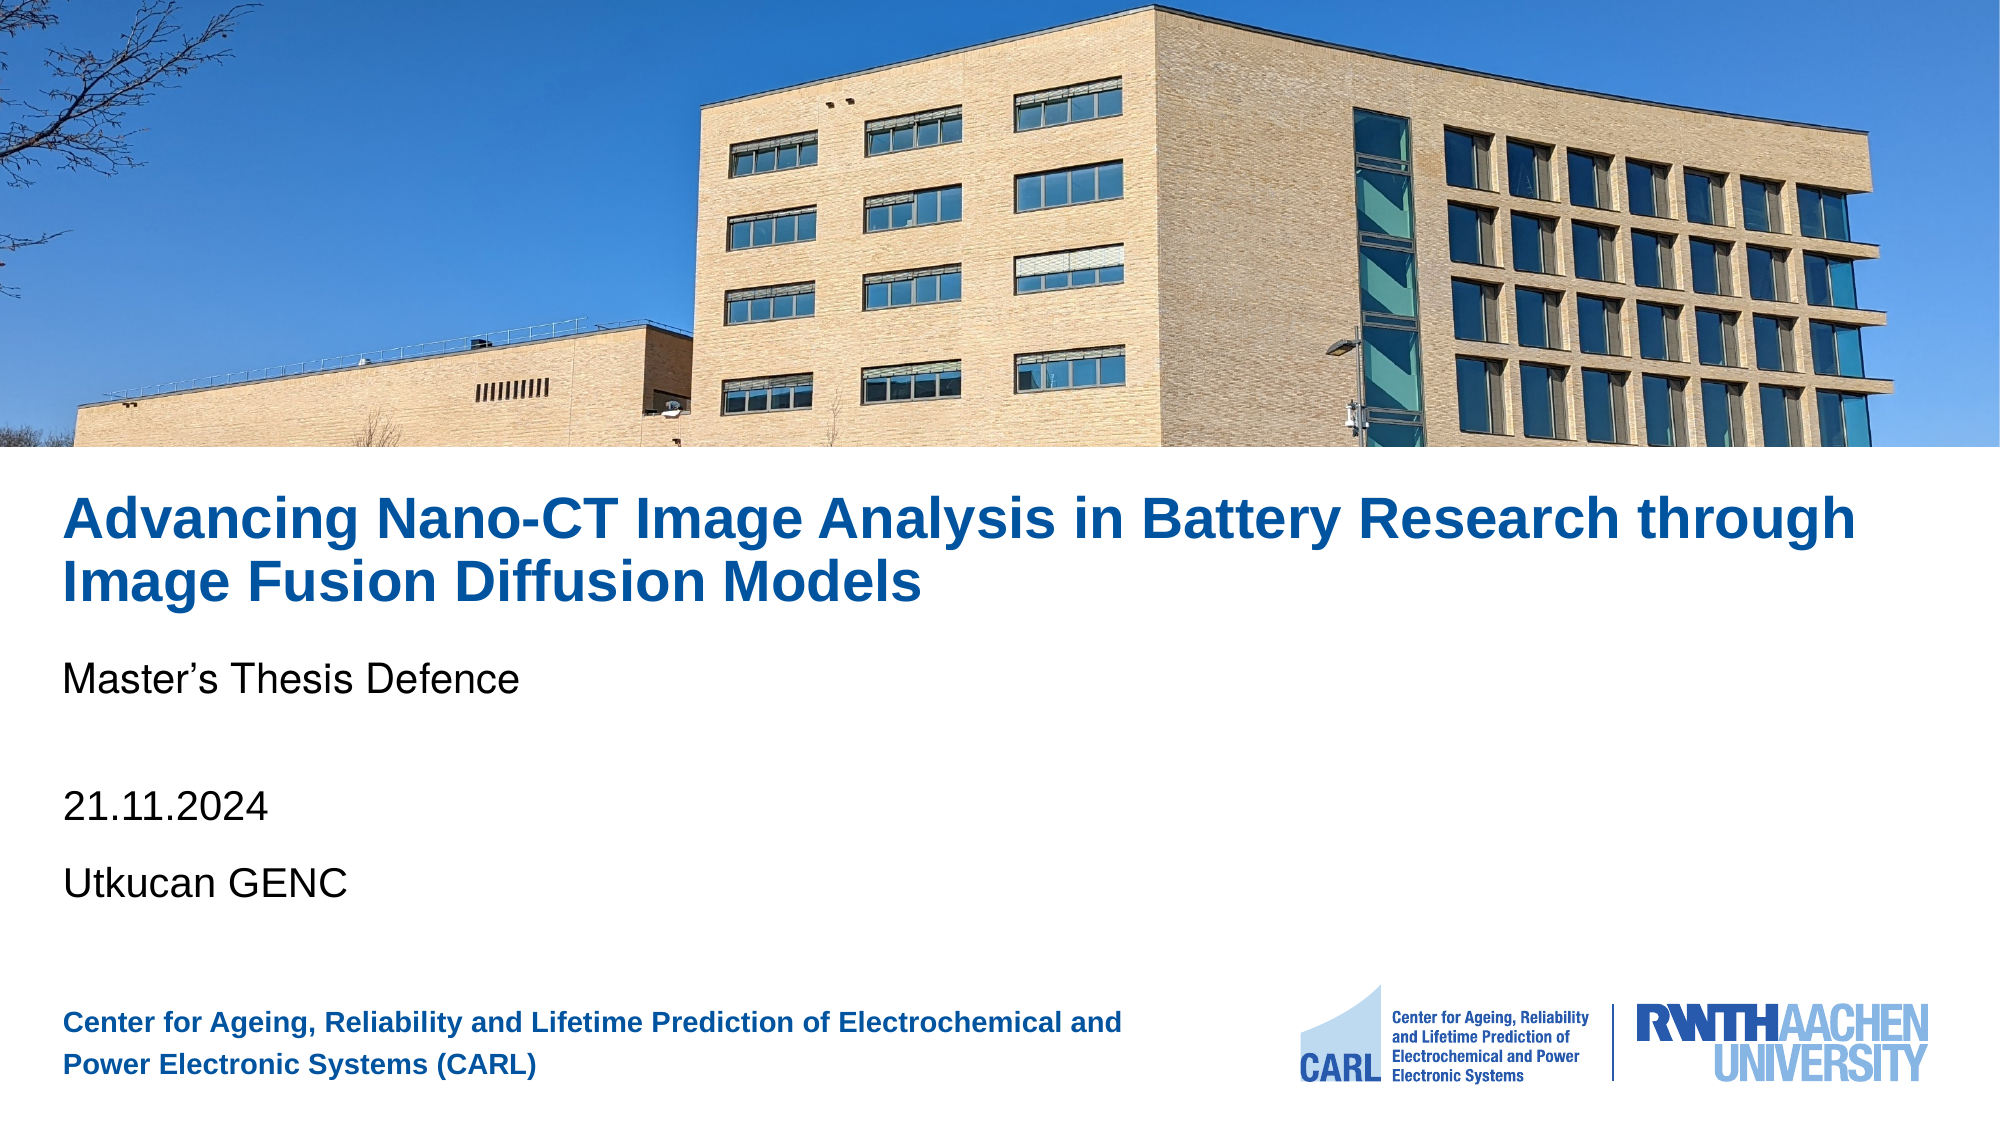

# Advancing Nano-CT Image Analysis in Battery Research through Image Fusion Diffusion Models
Master’s Thesis Defence
21.11.2024
Utkucan GENC